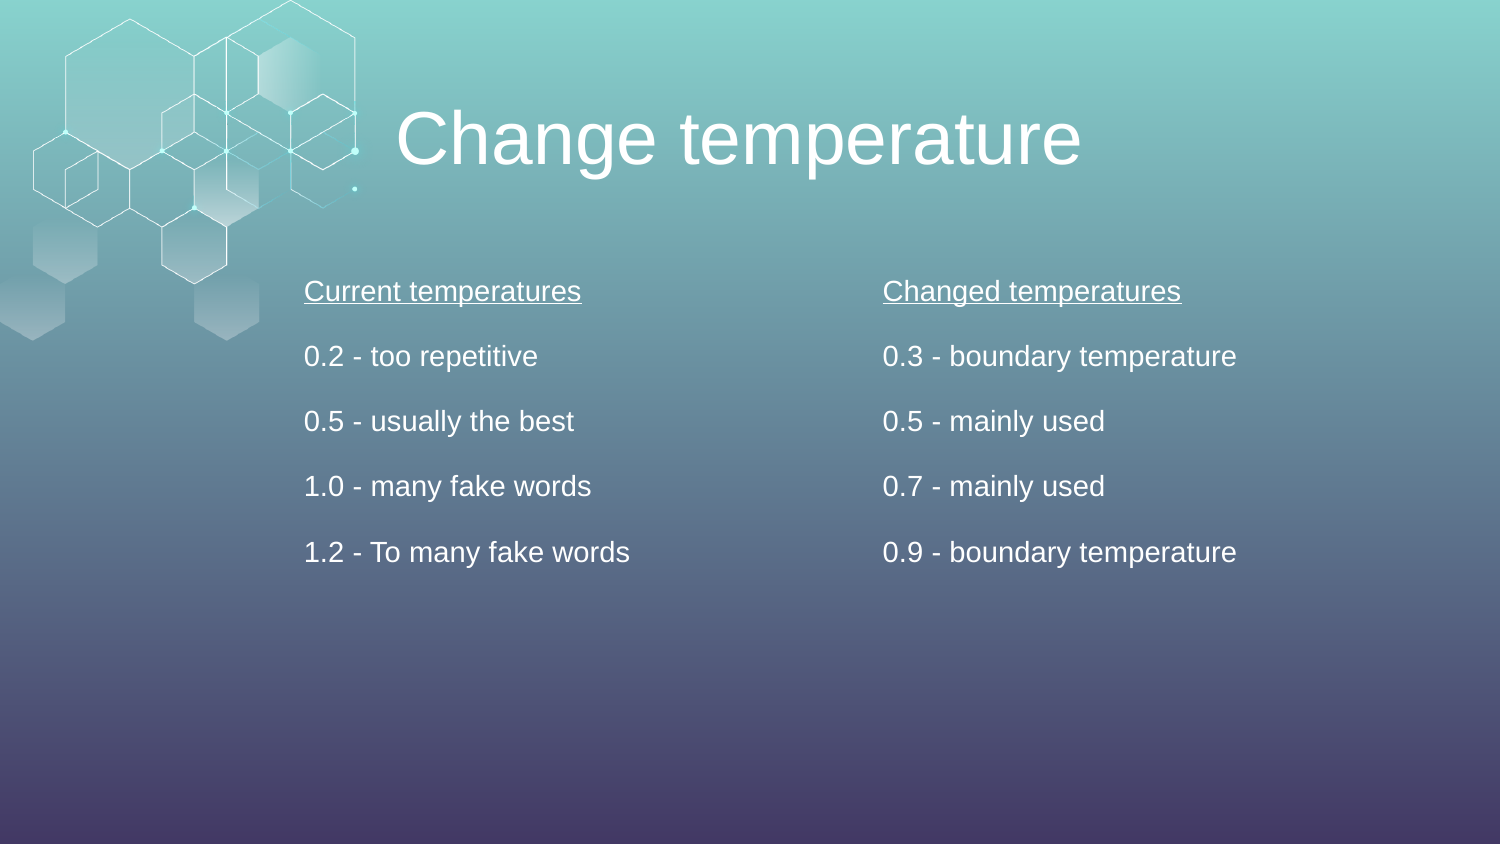

# Change temperature
Current temperatures
0.2 - too repetitive
0.5 - usually the best
1.0 - many fake words
1.2 - To many fake words
Changed temperatures
0.3 - boundary temperature
0.5 - mainly used
0.7 - mainly used
0.9 - boundary temperature